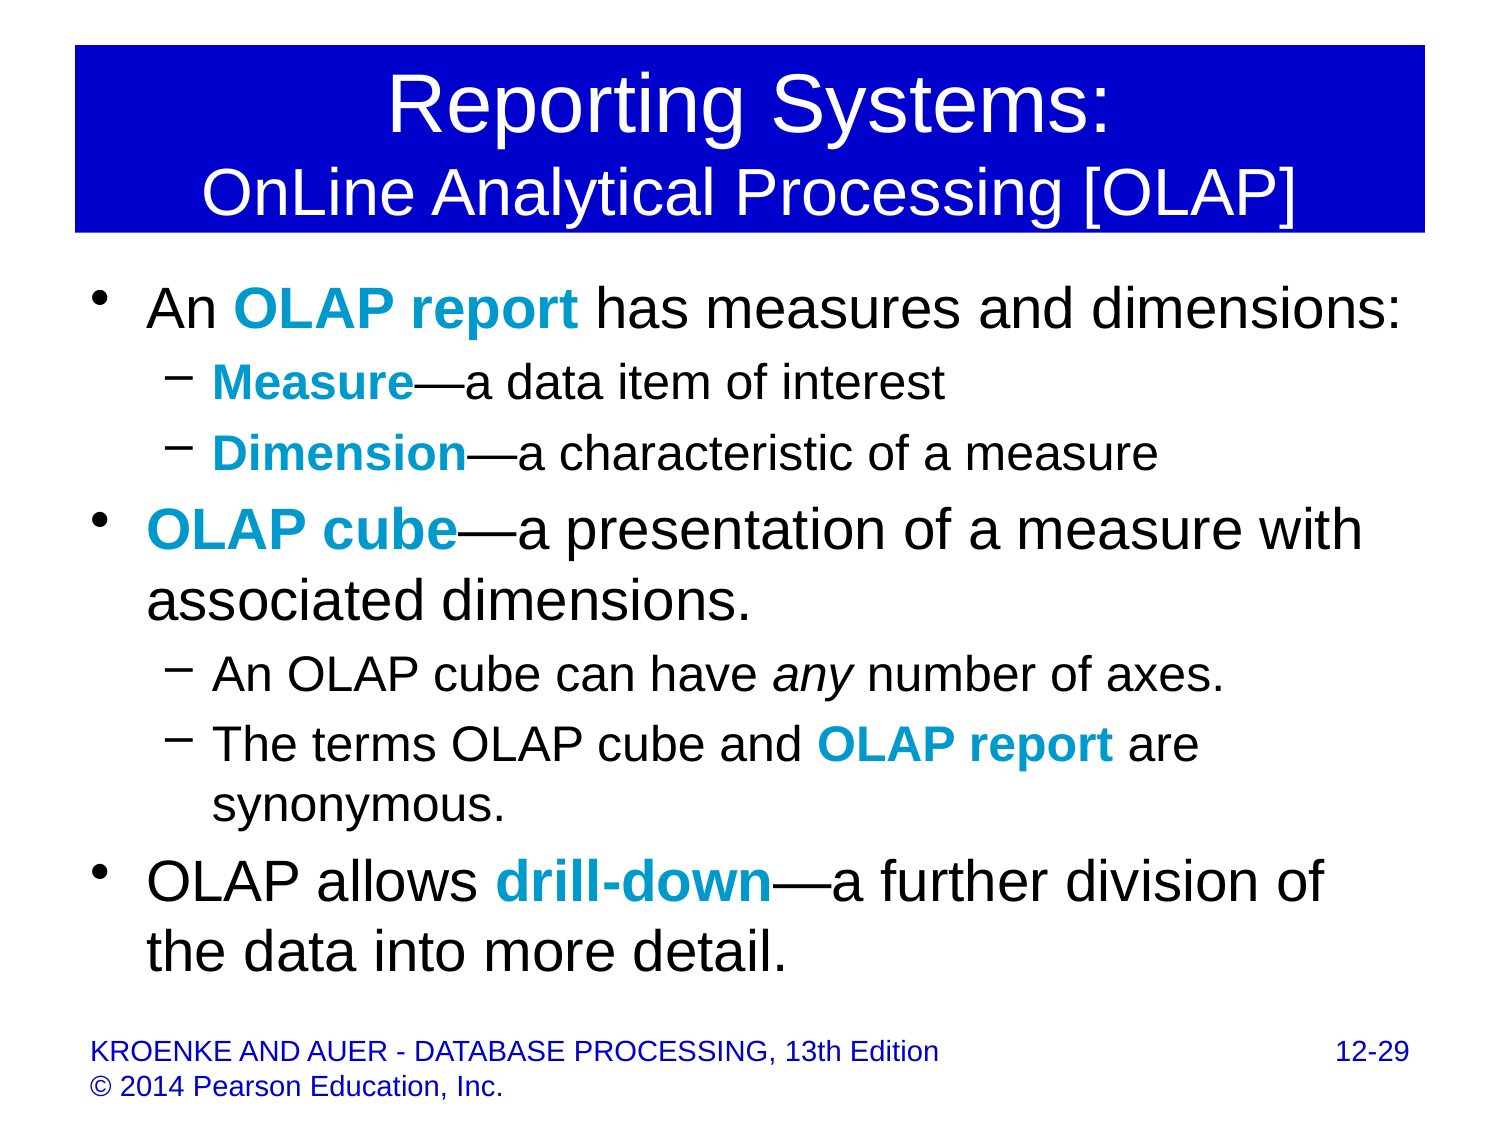

# Reporting Systems: OnLine Analytical Processing [OLAP]
An OLAP report has measures and dimensions:
Measure—a data item of interest
Dimension—a characteristic of a measure
OLAP cube—a presentation of a measure with associated dimensions.
An OLAP cube can have any number of axes.
The terms OLAP cube and OLAP report are synonymous.
OLAP allows drill-down—a further division of the data into more detail.
12-29

KROENKE AND AUER - DATABASE PROCESSING, 13th Edition  © 2014 Pearson Education, Inc.